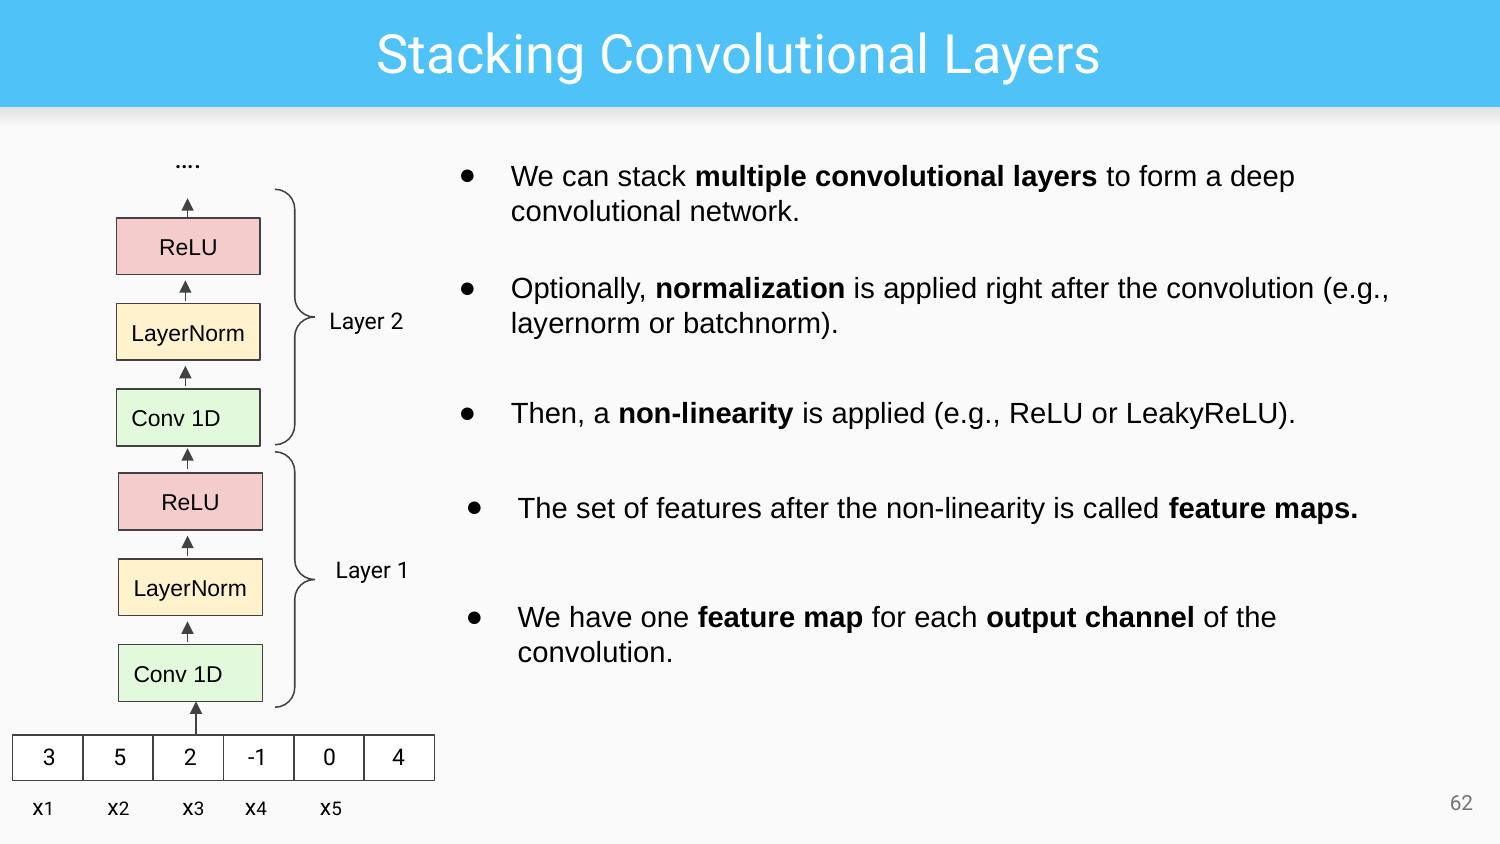

# Stacking Convolutional Layers
….
We can stack multiple convolutional layers to form a deep convolutional network.

ReLU
LayerNorm
Conv 1D
Optionally, normalization is applied right after the convolution (e.g., layernorm or batchnorm).
Layer 2
Then, a non-linearity is applied (e.g., ReLU or LeakyReLU).

ReLU
LayerNorm
Conv 1D
The set of features after the non-linearity is called feature maps.
Layer 1
We have one feature map for each output channel of the convolution.
3
5
2
-1
0
4

62
x1
x2
x3
x4
x5